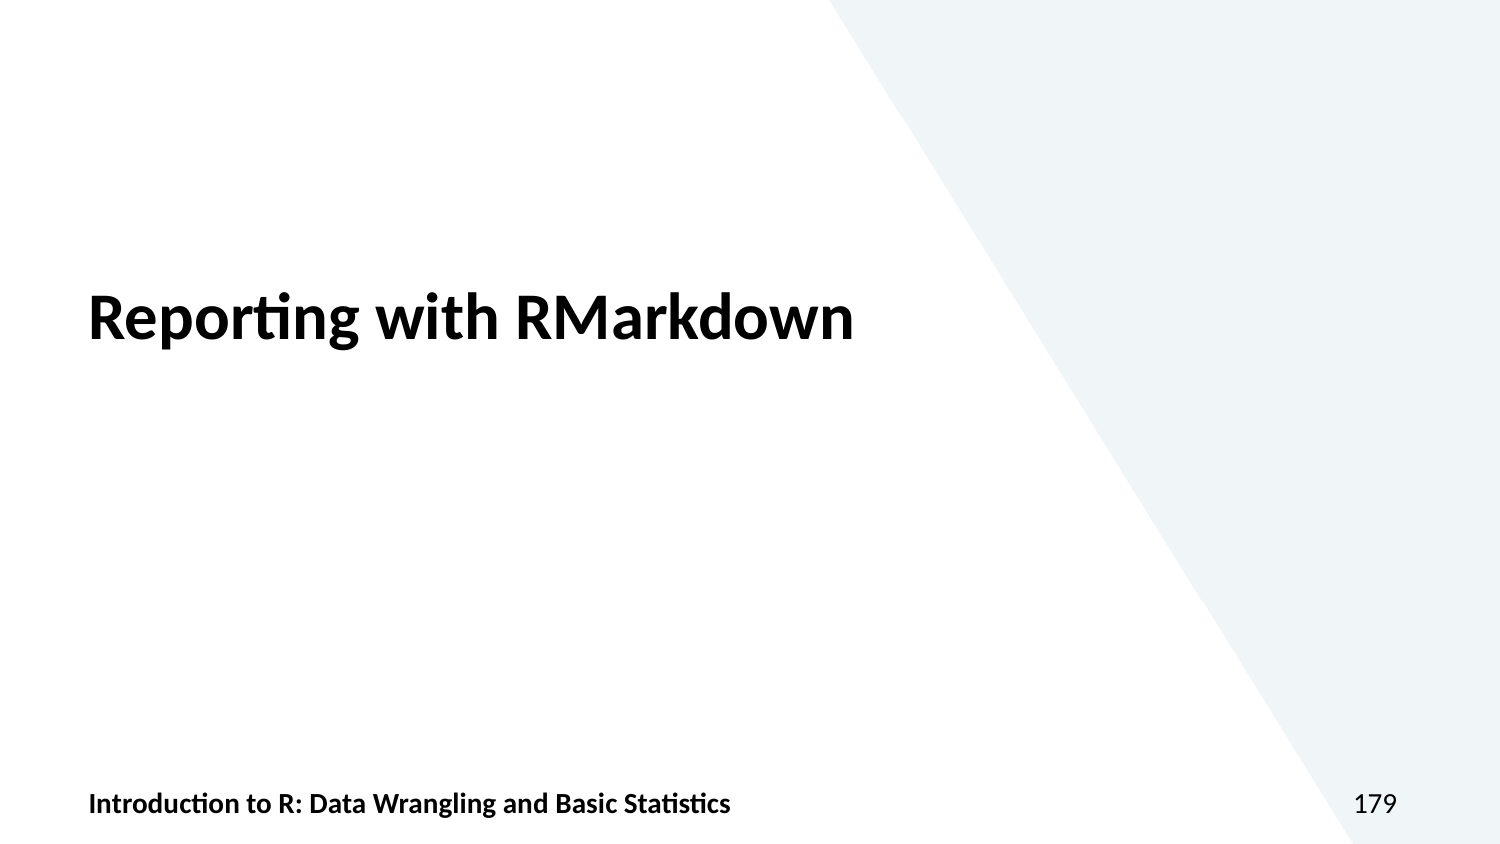

Reporting with RMarkdown
Introduction to R: Data Wrangling and Basic Statistics
179